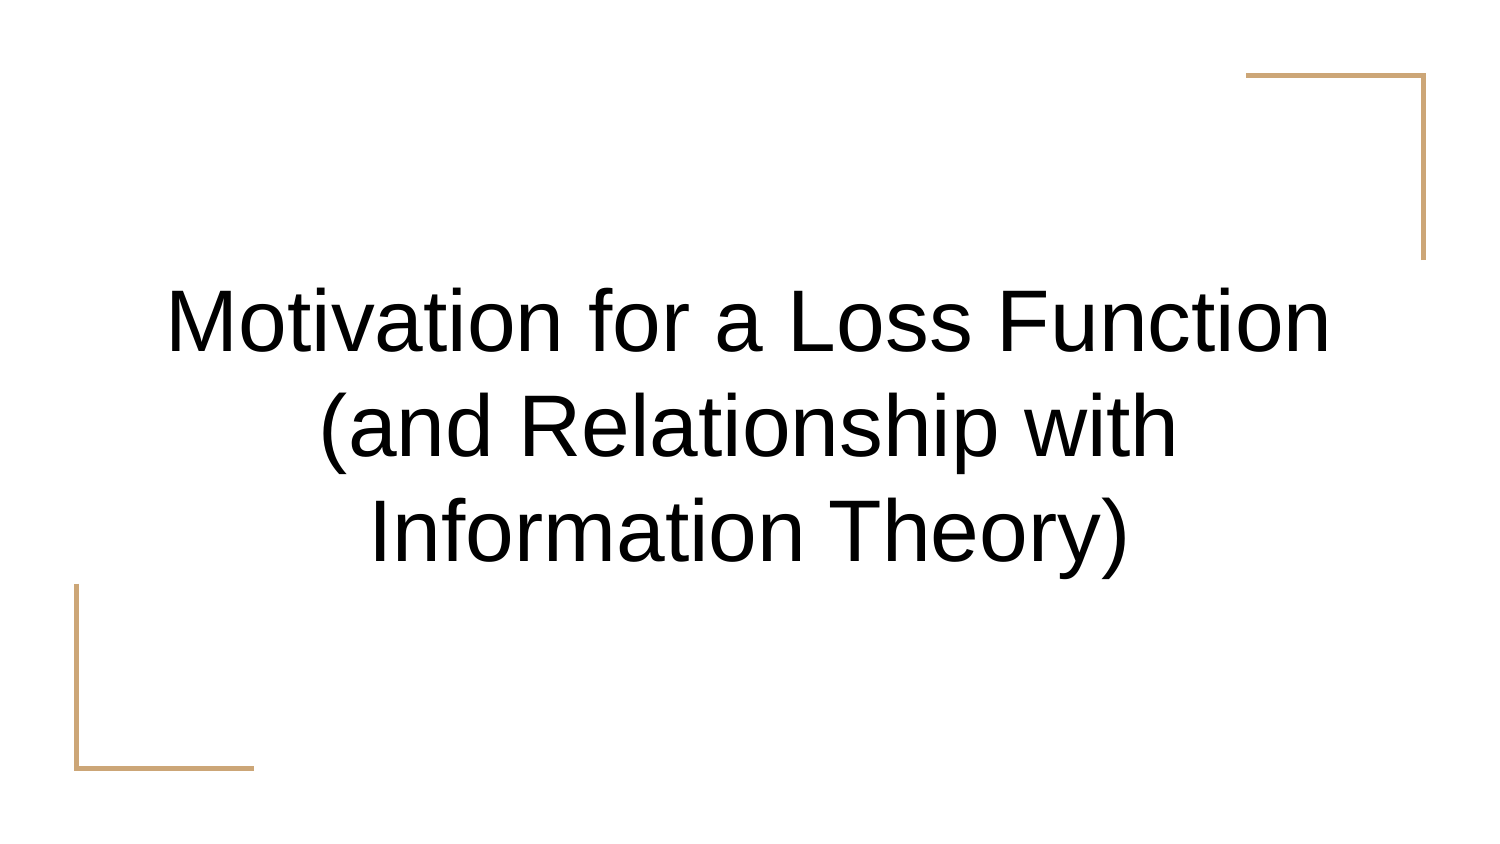

# Motivation for a Loss Function (and Relationship with Information Theory)